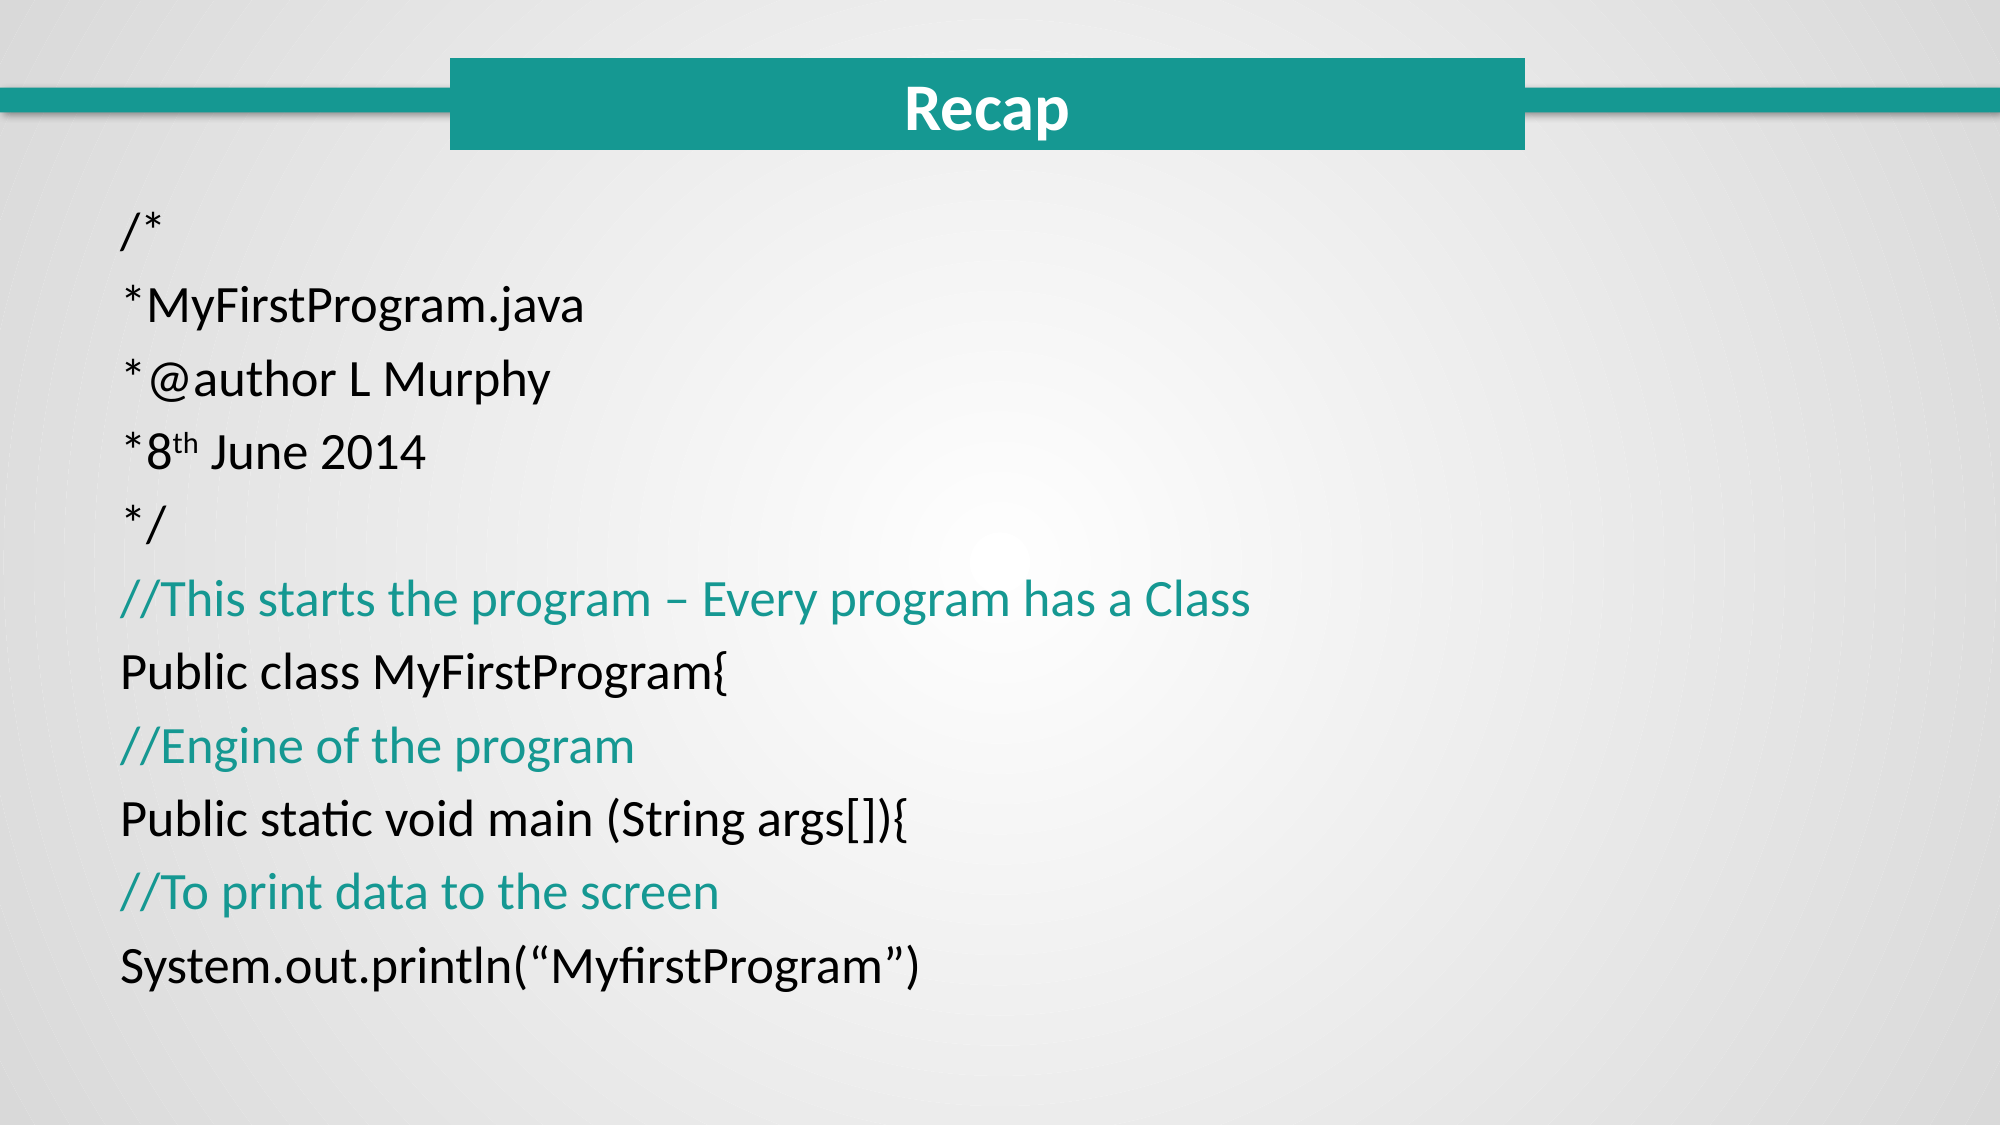

Recap

/*
*MyFirstProgram.java
*@author L Murphy
*8th June 2014
*/
//This starts the program – Every program has a Class
Public class MyFirstProgram{
//Engine of the program
Public static void main (String args[]){
//To print data to the screen
System.out.println(“MyfirstProgram”)